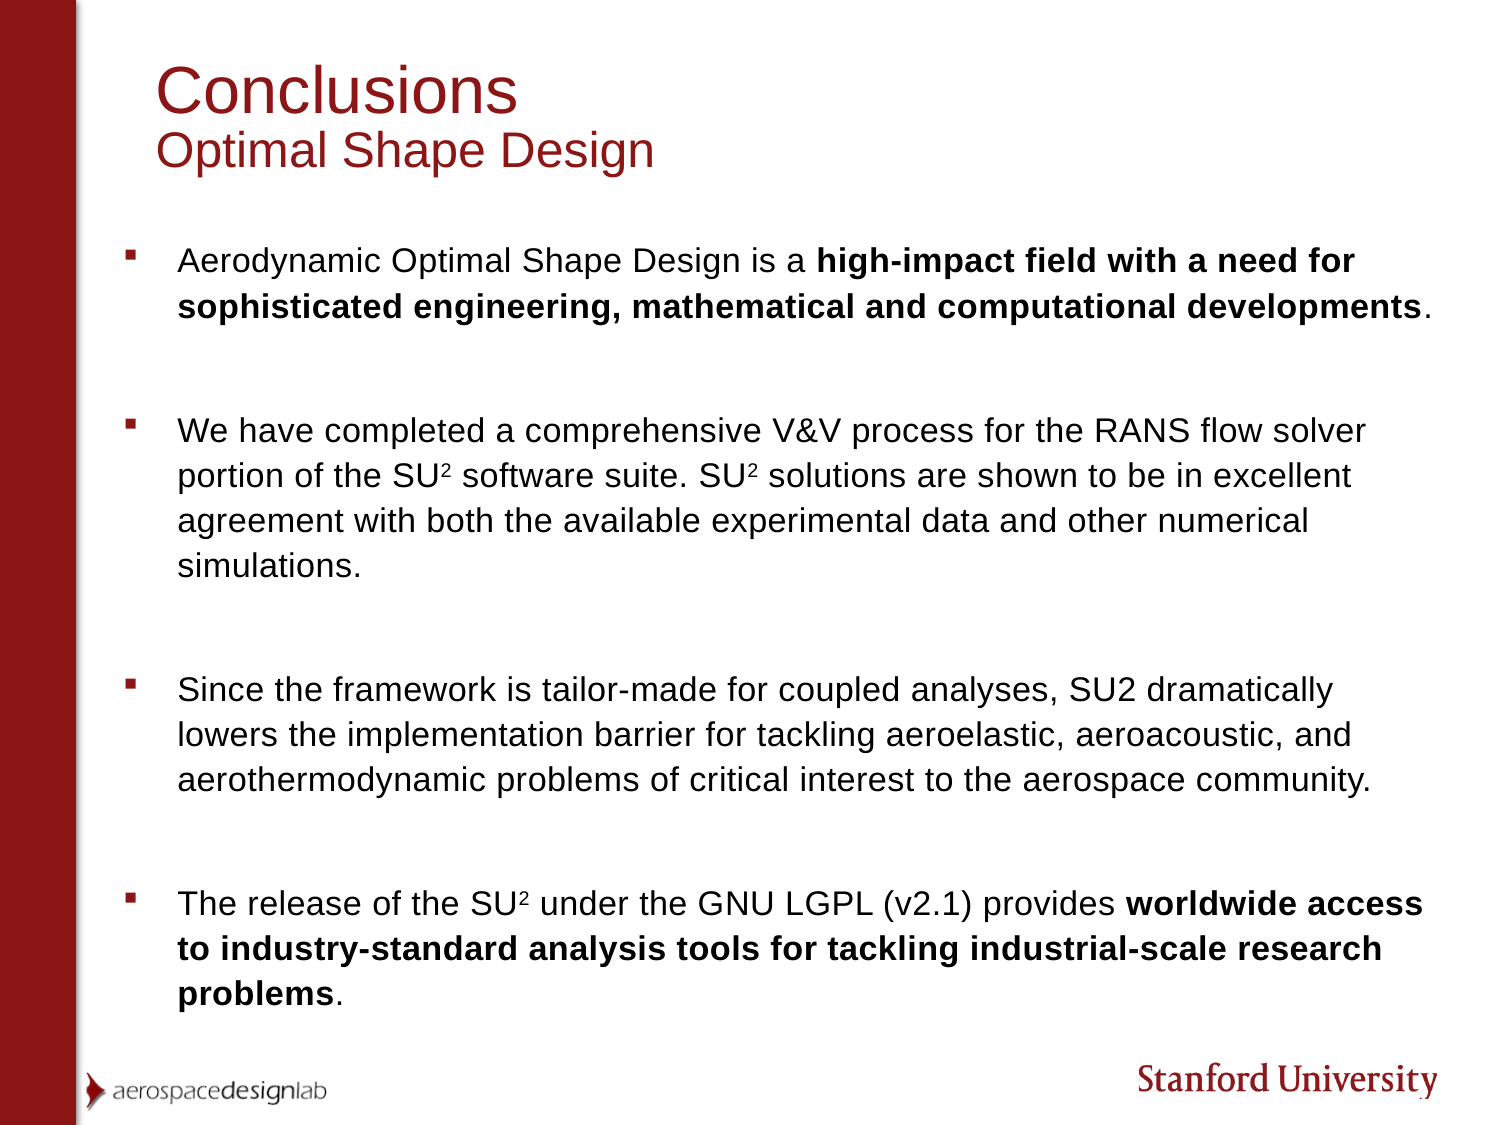

# Conclusions Optimal Shape Design
Aerodynamic Optimal Shape Design is a high-impact field with a need for sophisticated engineering, mathematical and computational developments.

We have completed a comprehensive V&V process for the RANS flow solver portion of the SU2 software suite. SU2 solutions are shown to be in excellent agreement with both the available experimental data and other numerical simulations.

Since the framework is tailor-made for coupled analyses, SU2 dramatically lowers the implementation barrier for tackling aeroelastic, aeroacoustic, and aerothermodynamic problems of critical interest to the aerospace community.

The release of the SU2 under the GNU LGPL (v2.1) provides worldwide access to industry-standard analysis tools for tackling industrial-scale research problems.